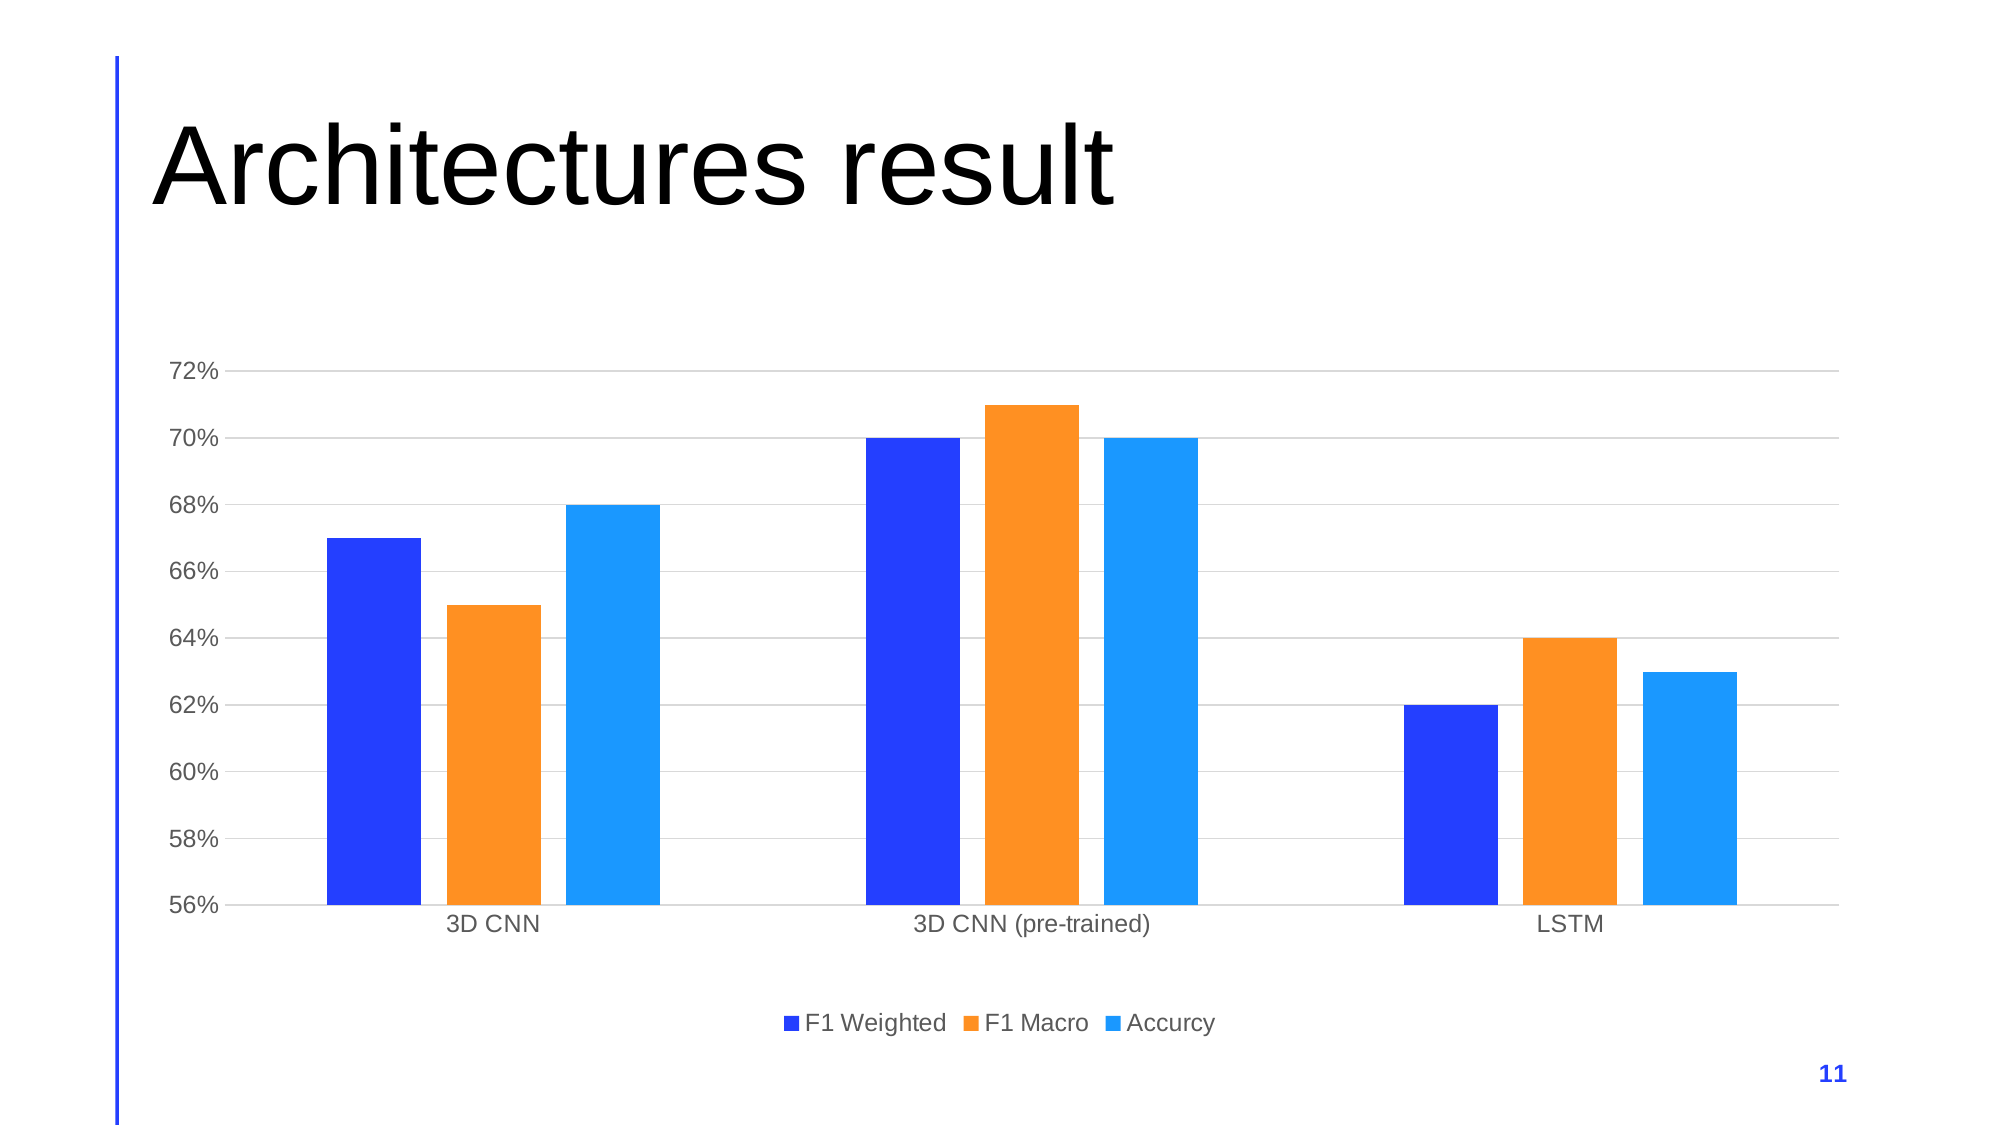

# Architectures result

### Chart

| Category | F1 Weighted | F1 Macro | Accurcy |
|---|---|---|---|
| 3D CNN | 0.67 | 0.65 | 0.68 |
| 3D CNN (pre-trained) | 0.7 | 0.71 | 0.7 |
| LSTM | 0.62 | 0.64 | 0.63 |
11